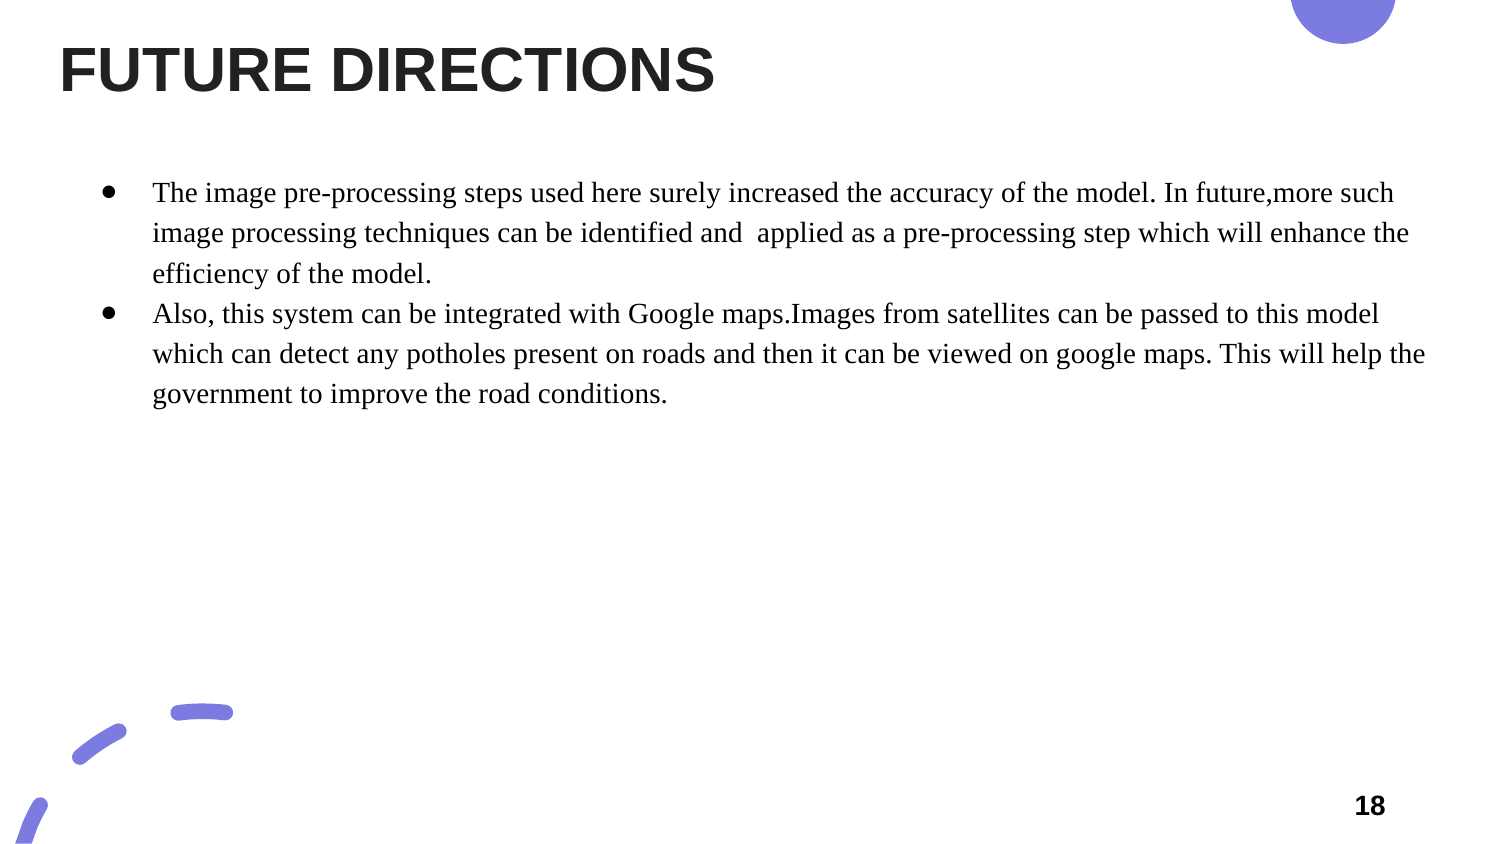

# FUTURE DIRECTIONS

The image pre-processing steps used here surely increased the accuracy of the model. In future,more such image processing techniques can be identified and  applied as a pre-processing step which will enhance the efficiency of the model.
Also, this system can be integrated with Google maps.Images from satellites can be passed to this model which can detect any potholes present on roads and then it can be viewed on google maps. This will help the government to improve the road conditions.

18